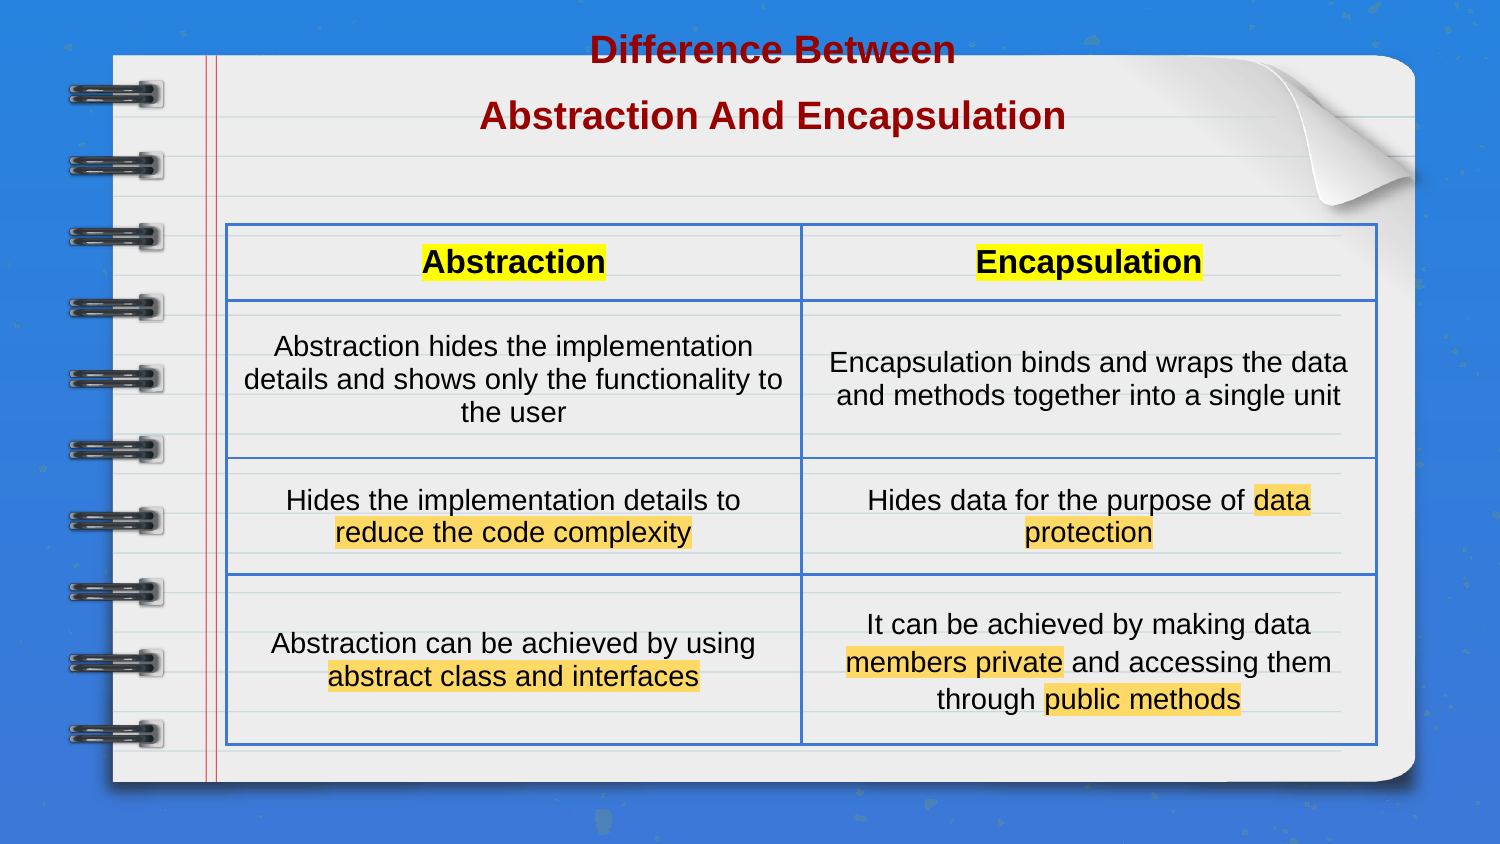

# Difference Between
Abstraction And Encapsulation

| Abstraction | Encapsulation |
| --- | --- |
| Abstraction hides the implementation details and shows only the functionality to the user | Encapsulation binds and wraps the data and methods together into a single unit |
| Hides the implementation details to reduce the code complexity | Hides data for the purpose of data protection |
| Abstraction can be achieved by using abstract class and interfaces | It can be achieved by making data members private and accessing them through public methods |